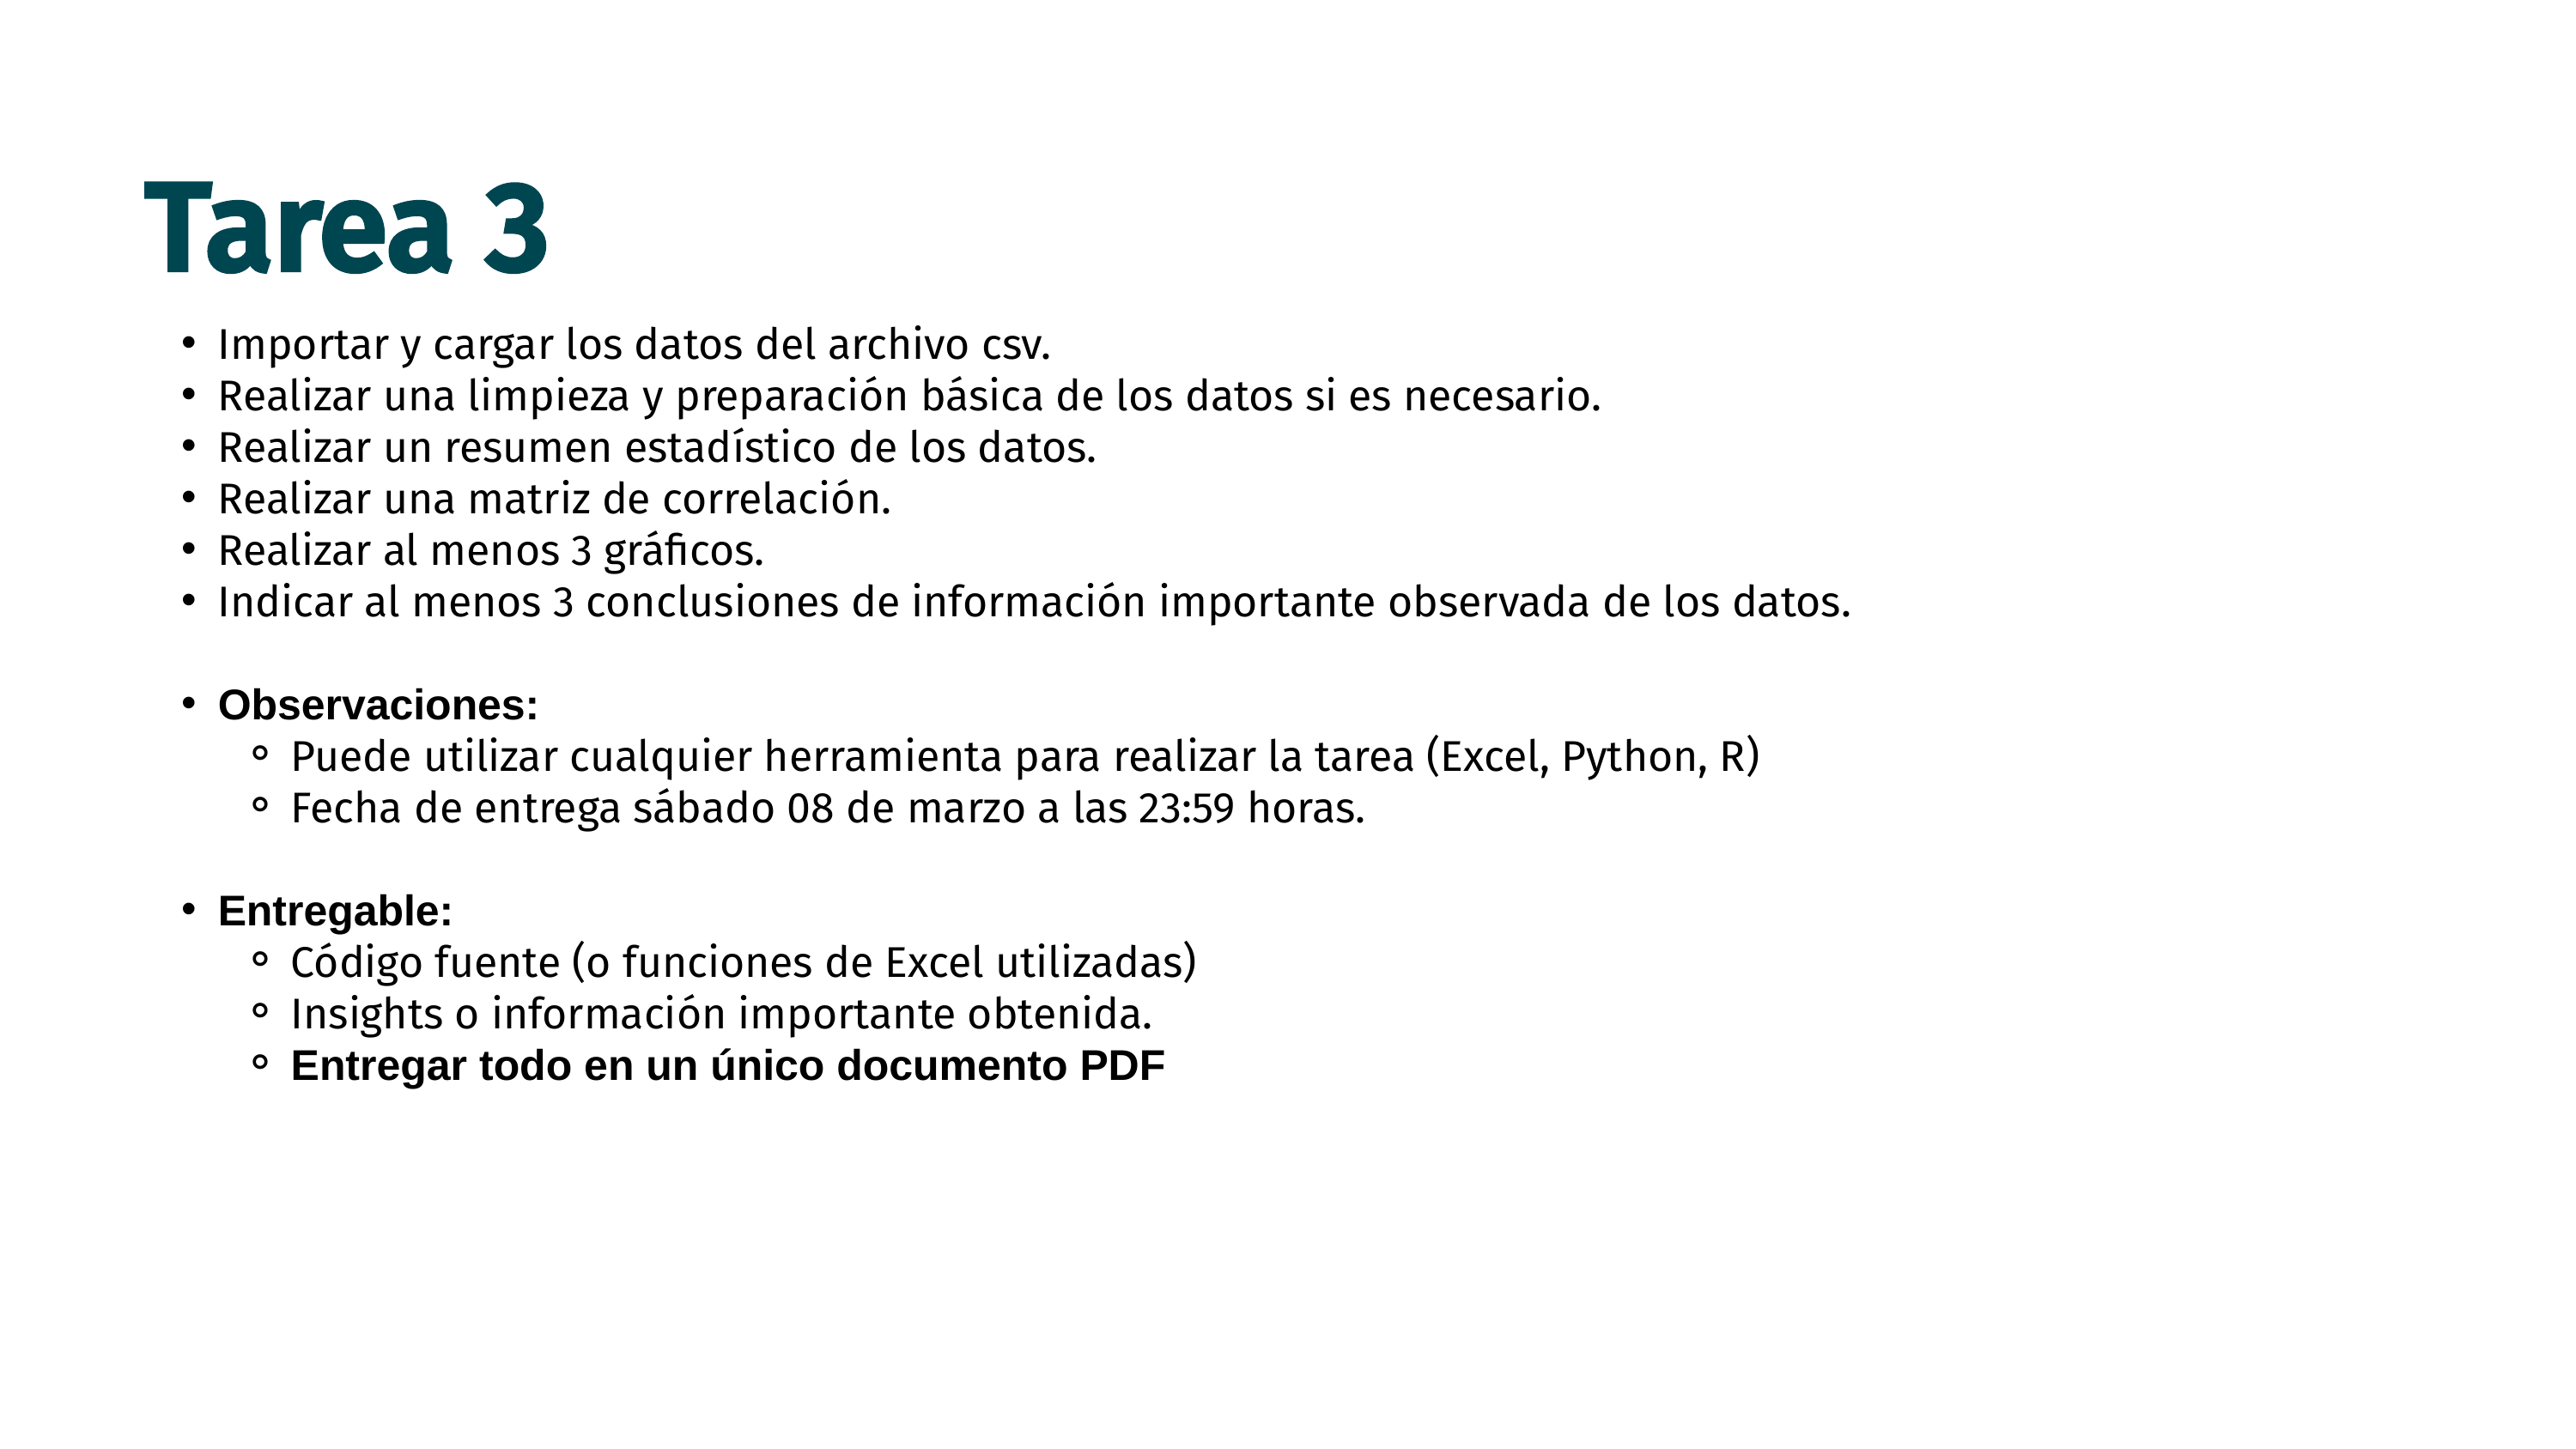

Tarea 3
Importar y cargar los datos del archivo csv.
Realizar una limpieza y preparación básica de los datos si es necesario.
Realizar un resumen estadístico de los datos.
Realizar una matriz de correlación.
Realizar al menos 3 gráficos.
Indicar al menos 3 conclusiones de información importante observada de los datos.

Observaciones:
Puede utilizar cualquier herramienta para realizar la tarea (Excel, Python, R)
Fecha de entrega sábado 08 de marzo a las 23:59 horas.

Entregable:
Código fuente (o funciones de Excel utilizadas)
Insights o información importante obtenida.
Entregar todo en un único documento PDF